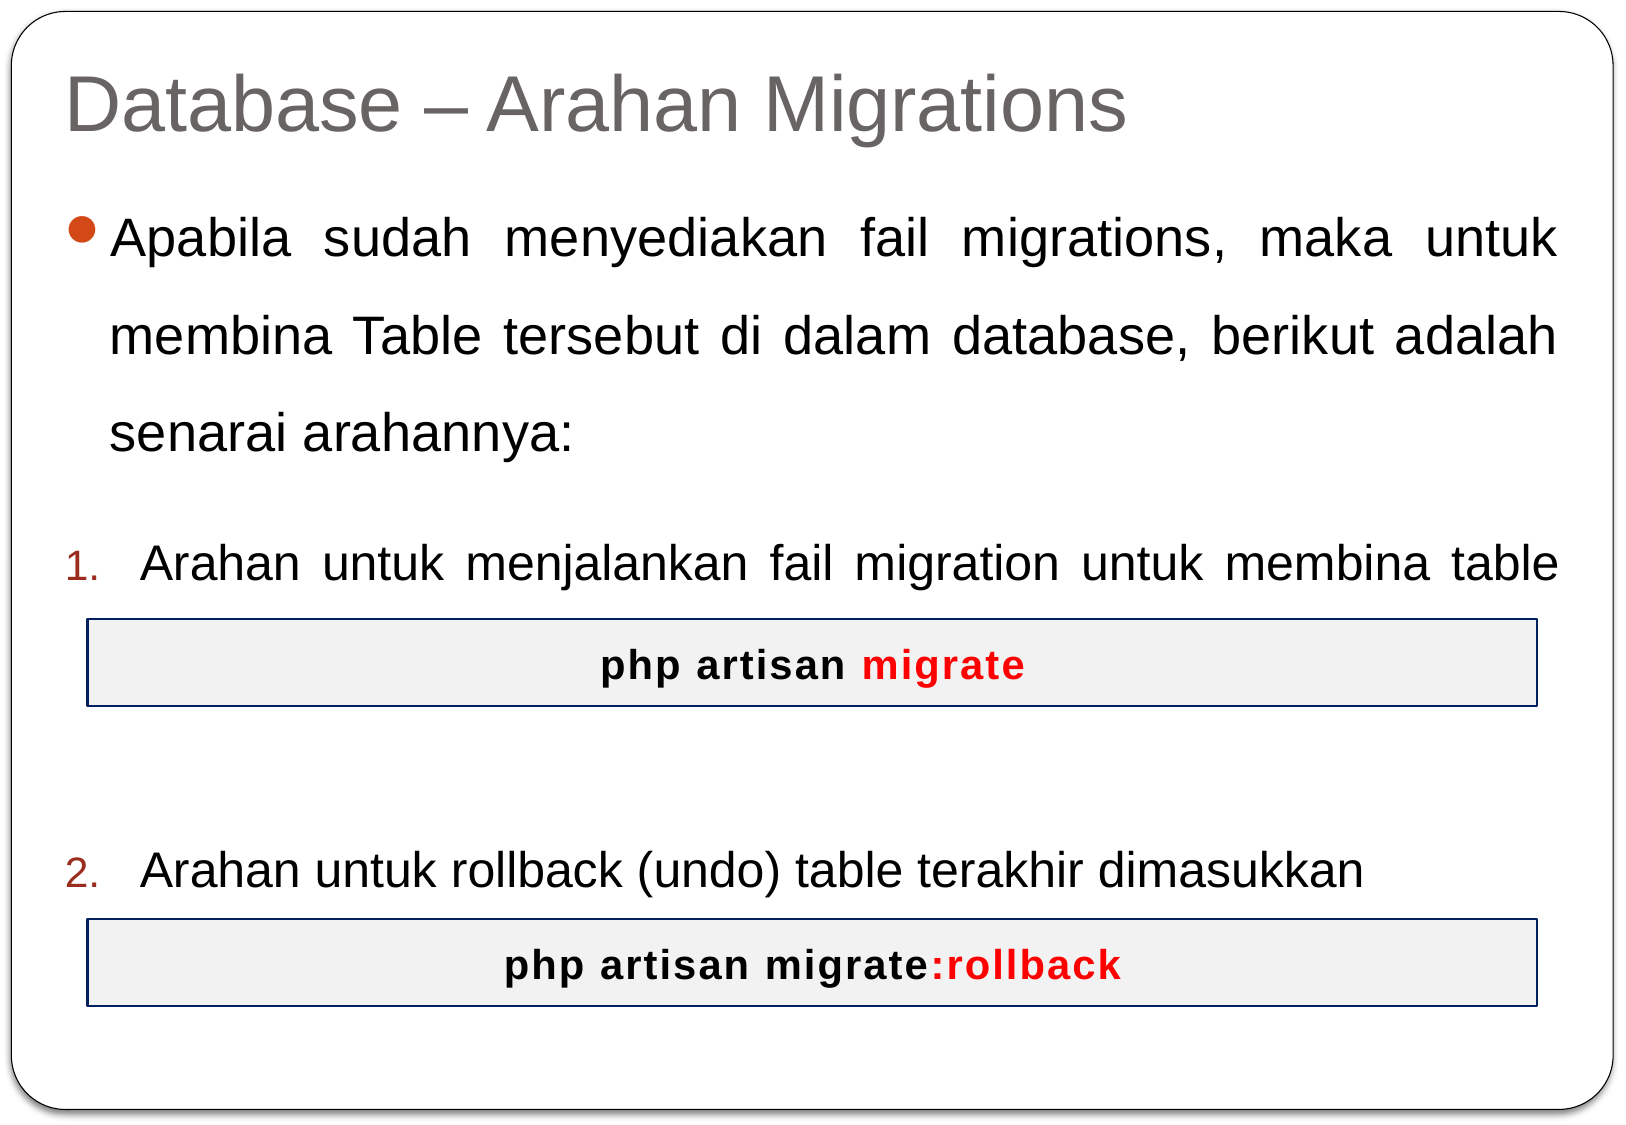

# Database – Arahan Migrations
Apabila sudah menyediakan fail migrations, maka untuk membina Table tersebut di dalam database, berikut adalah senarai arahannya:
Arahan untuk menjalankan fail migration untuk membina table di dalam database:

Arahan untuk rollback (undo) table terakhir dimasukkan
php artisan migrate
php artisan migrate:rollback